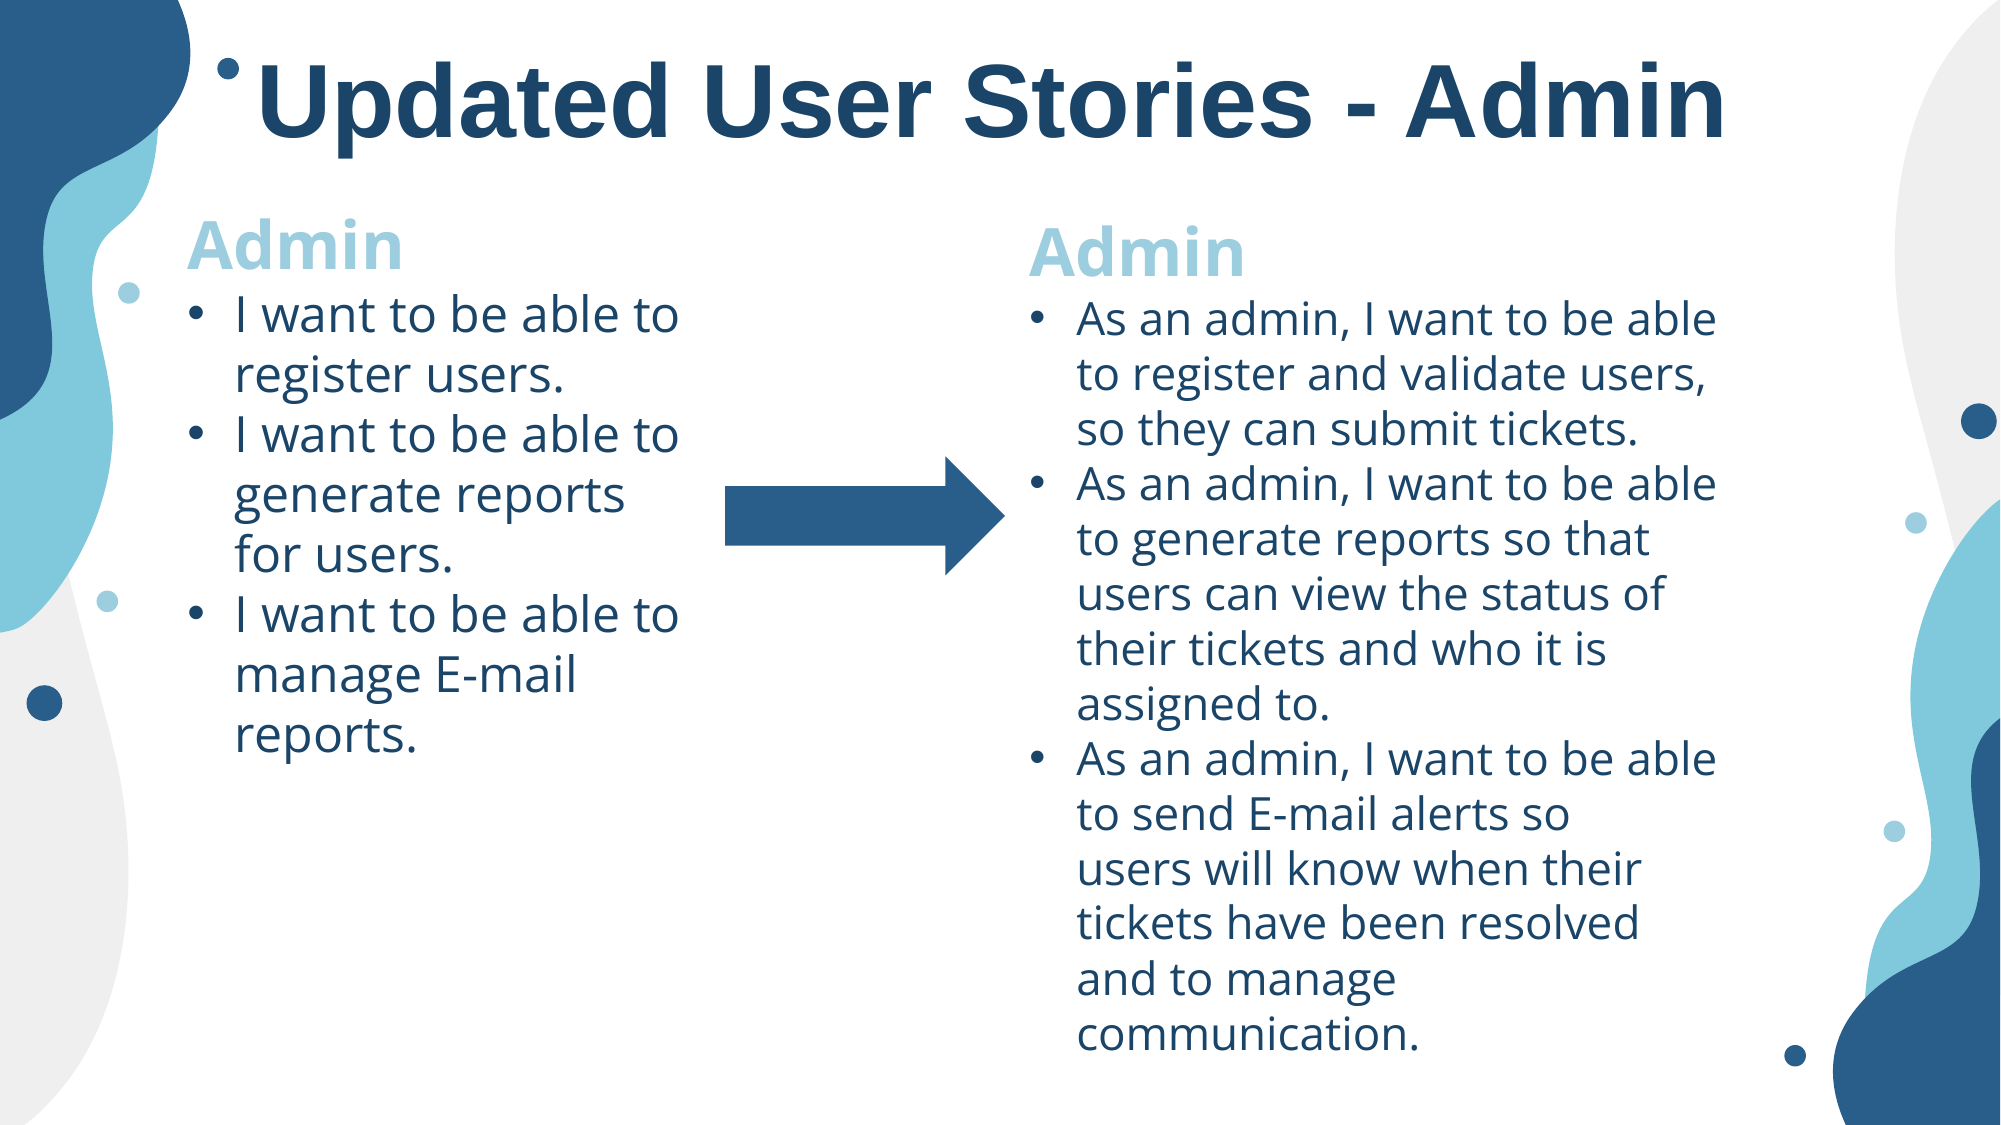

# Updated User Stories - Admin
Admin
As an admin, I want to be able to register and validate users, so they can submit tickets.
As an admin, I want to be able to generate reports so that users can view the status of their tickets and who it is assigned to.
As an admin, I want to be able to send E-mail alerts so users will know when their tickets have been resolved and to manage communication.
Admin
I want to be able to register users.
I want to be able to generate reports for users.
I want to be able to manage E-mail reports.